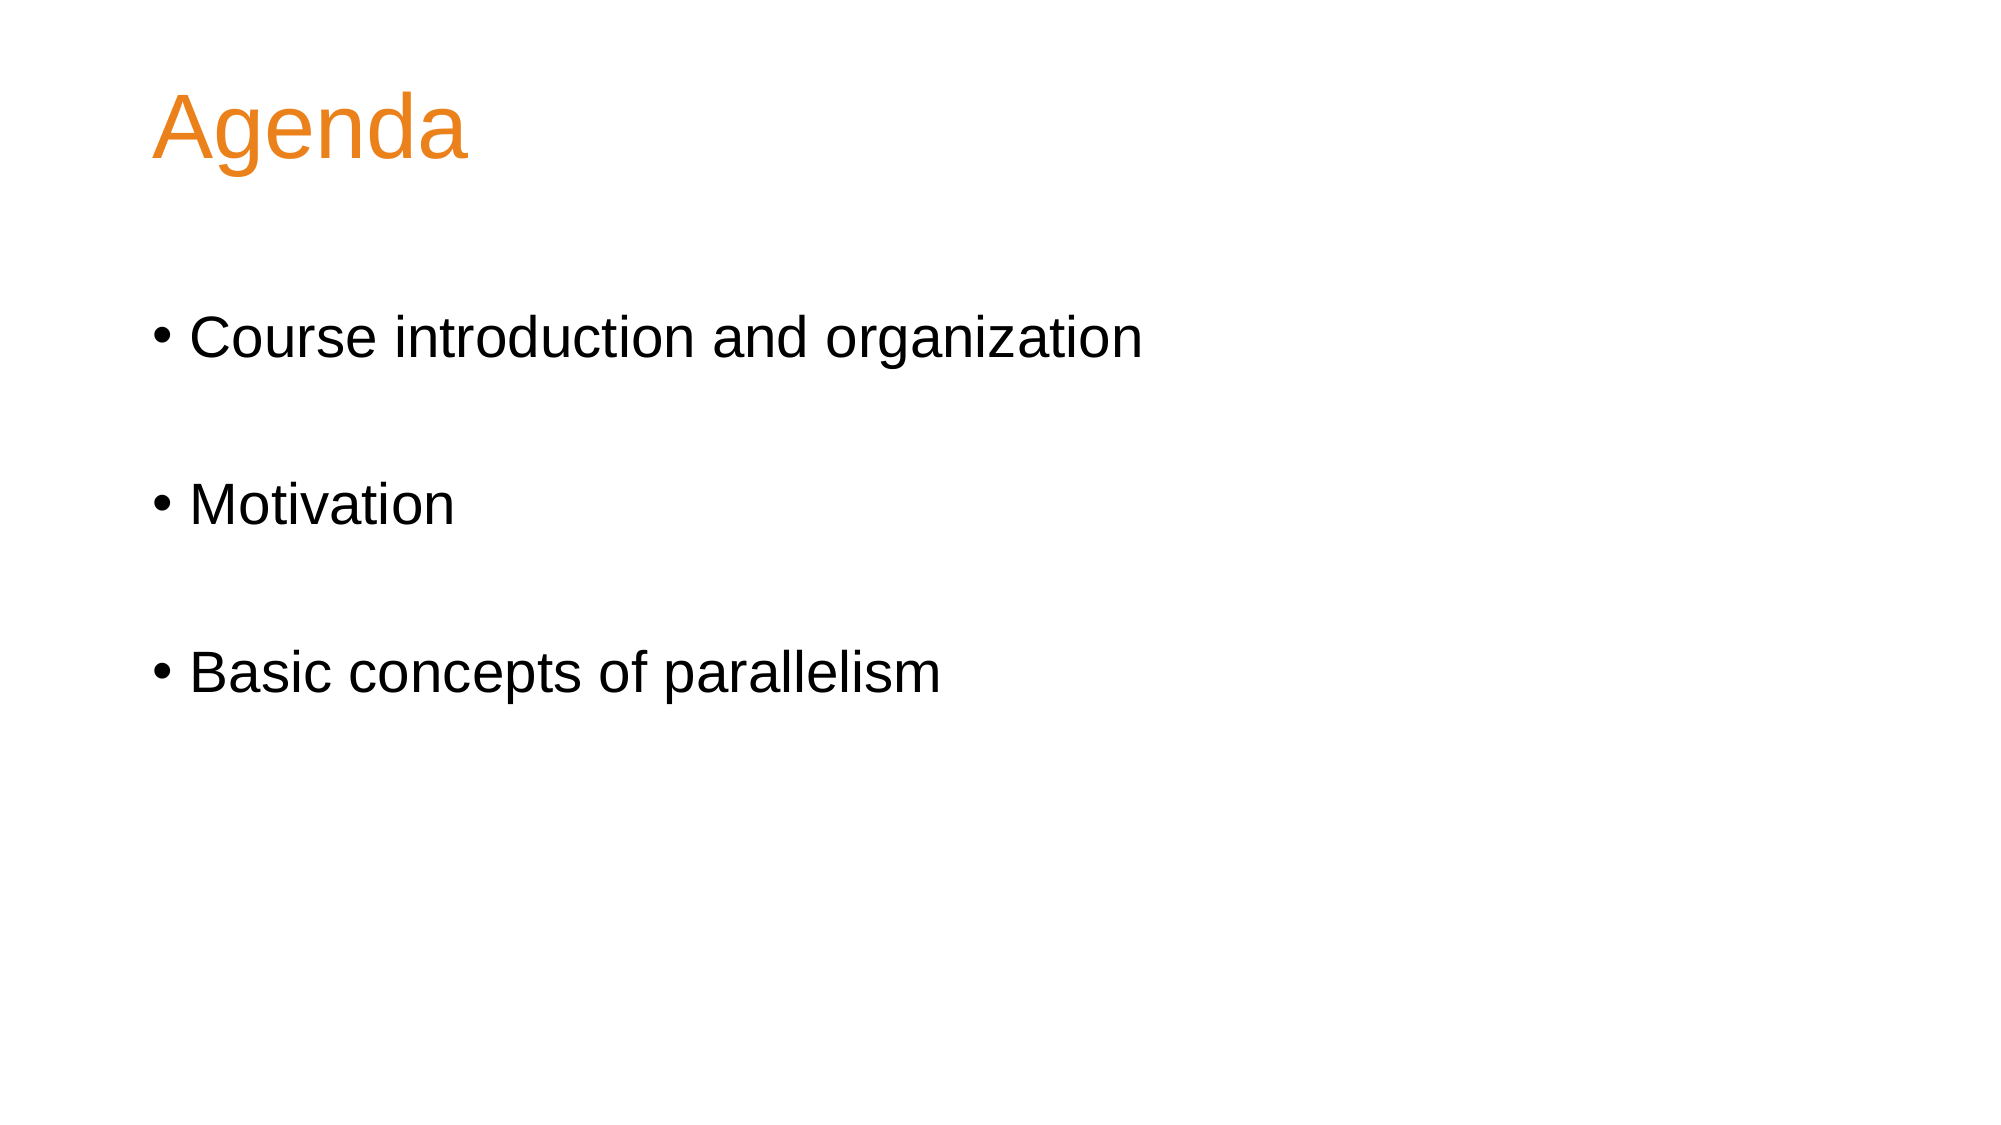

# Agenda
Course introduction and organization

Motivation

Basic concepts of parallelism